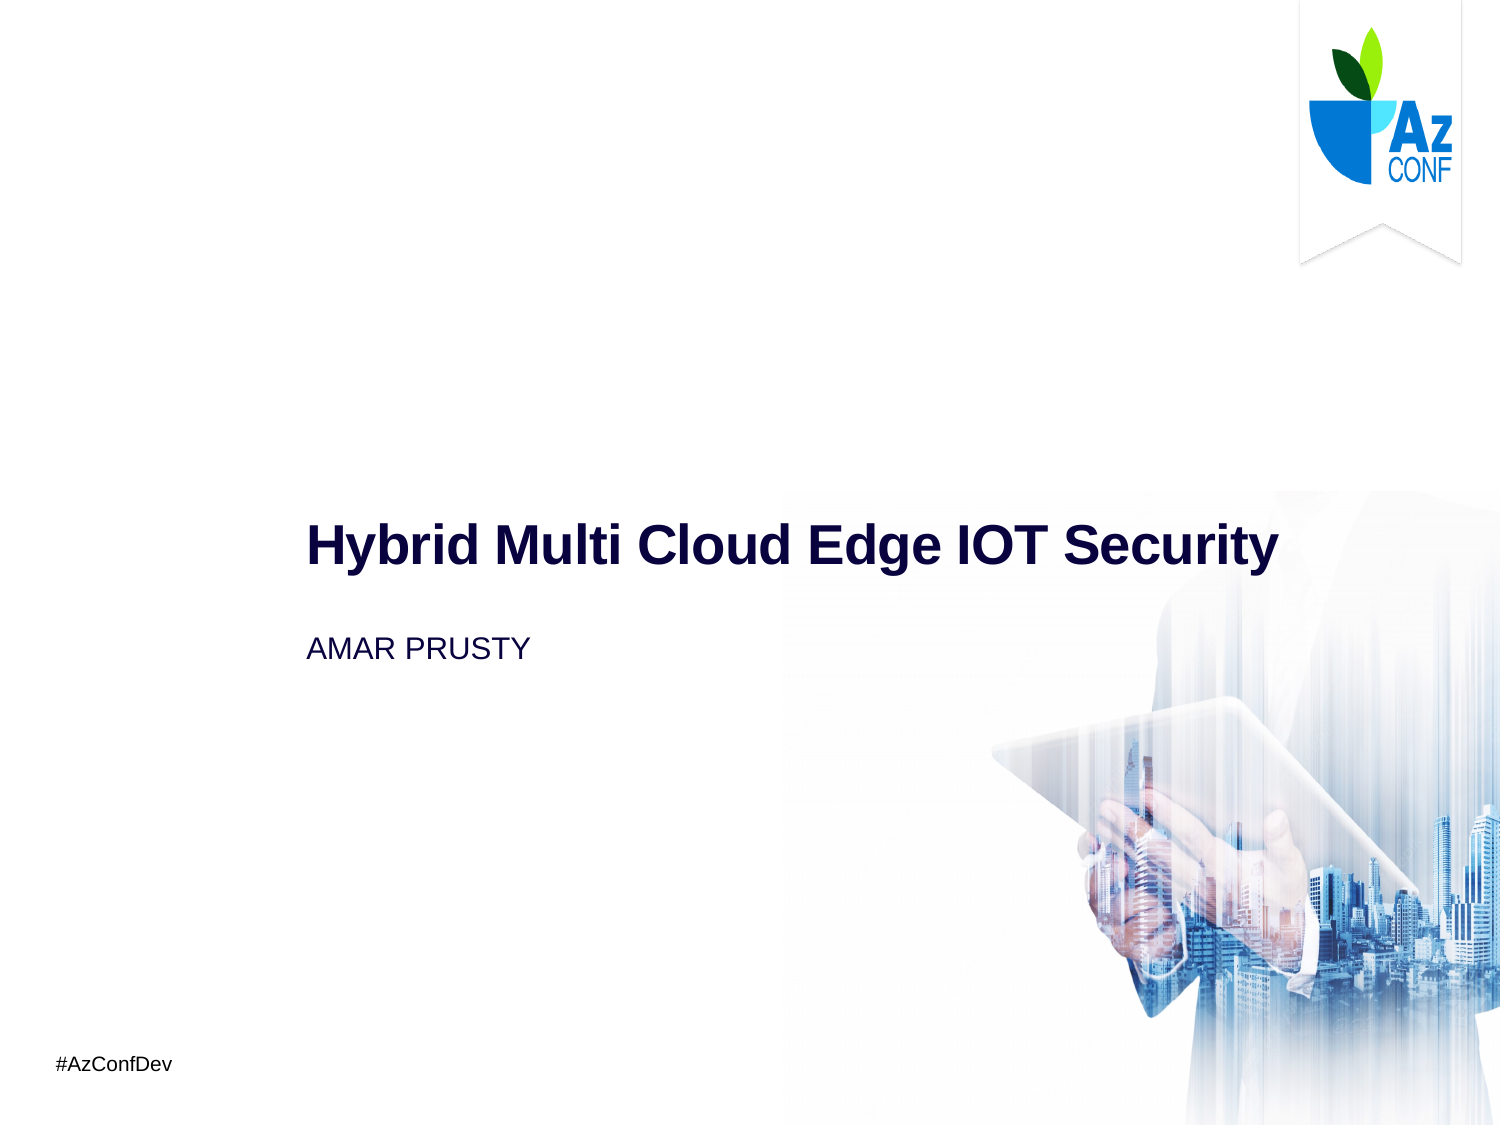

# Hybrid Multi Cloud Edge IOT Security
AMAR PRUSTY